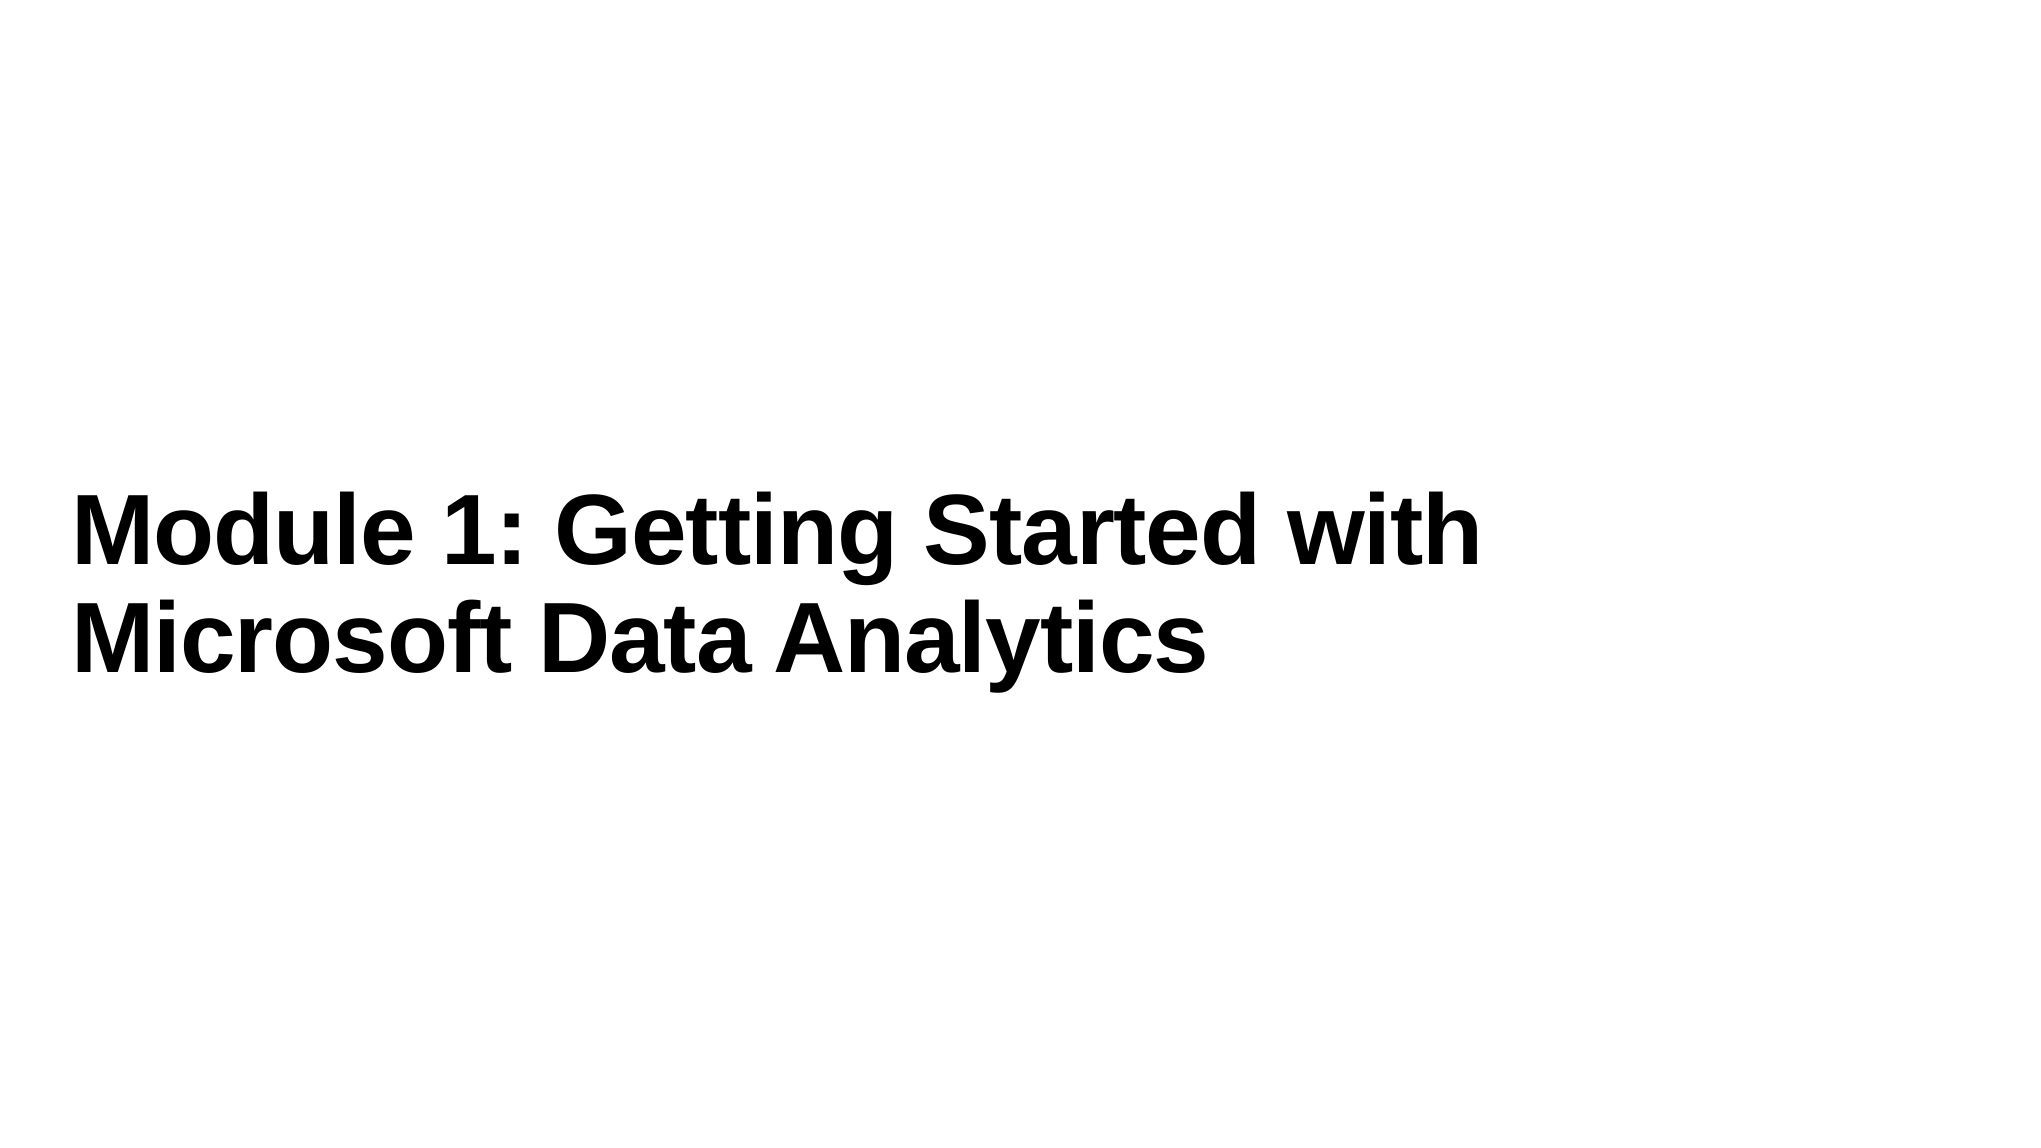

# Module 1: Getting Started with Microsoft Data Analytics